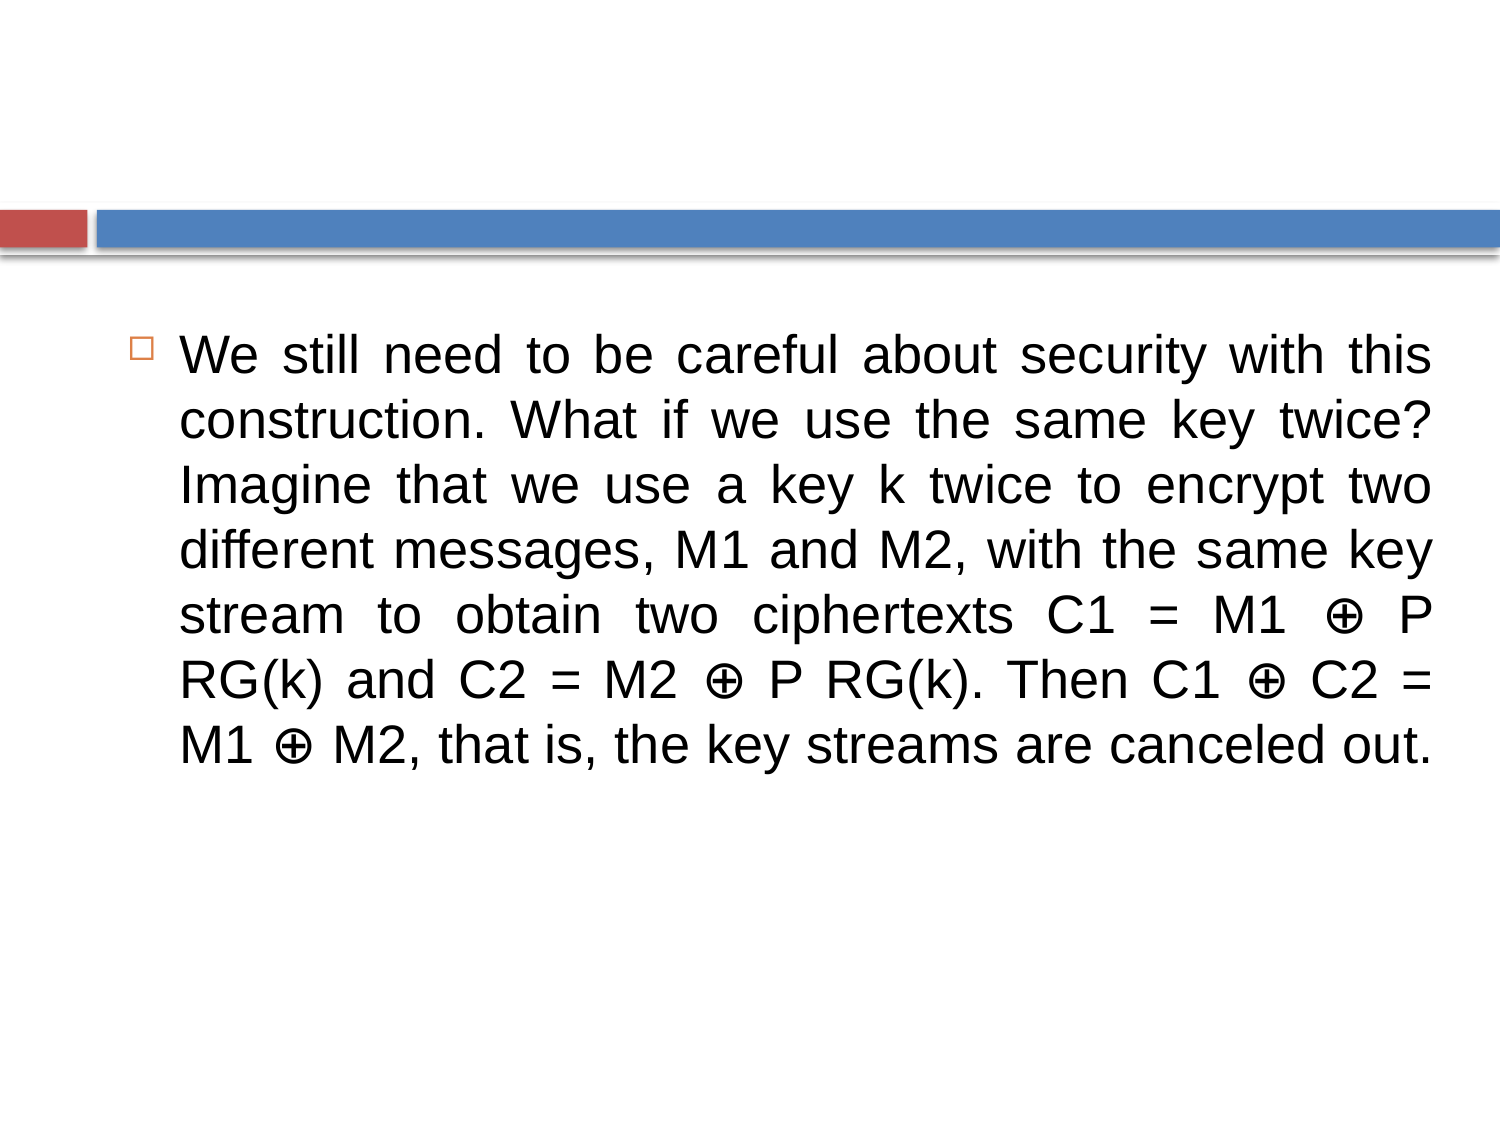

We still need to be careful about security with this construction. What if we use the same key twice? Imagine that we use a key k twice to encrypt two different messages, M1 and M2, with the same key stream to obtain two ciphertexts C1 = M1 ⊕ P RG(k) and C2 = M2 ⊕ P RG(k). Then C1 ⊕ C2 = M1 ⊕ M2, that is, the key streams are canceled out.